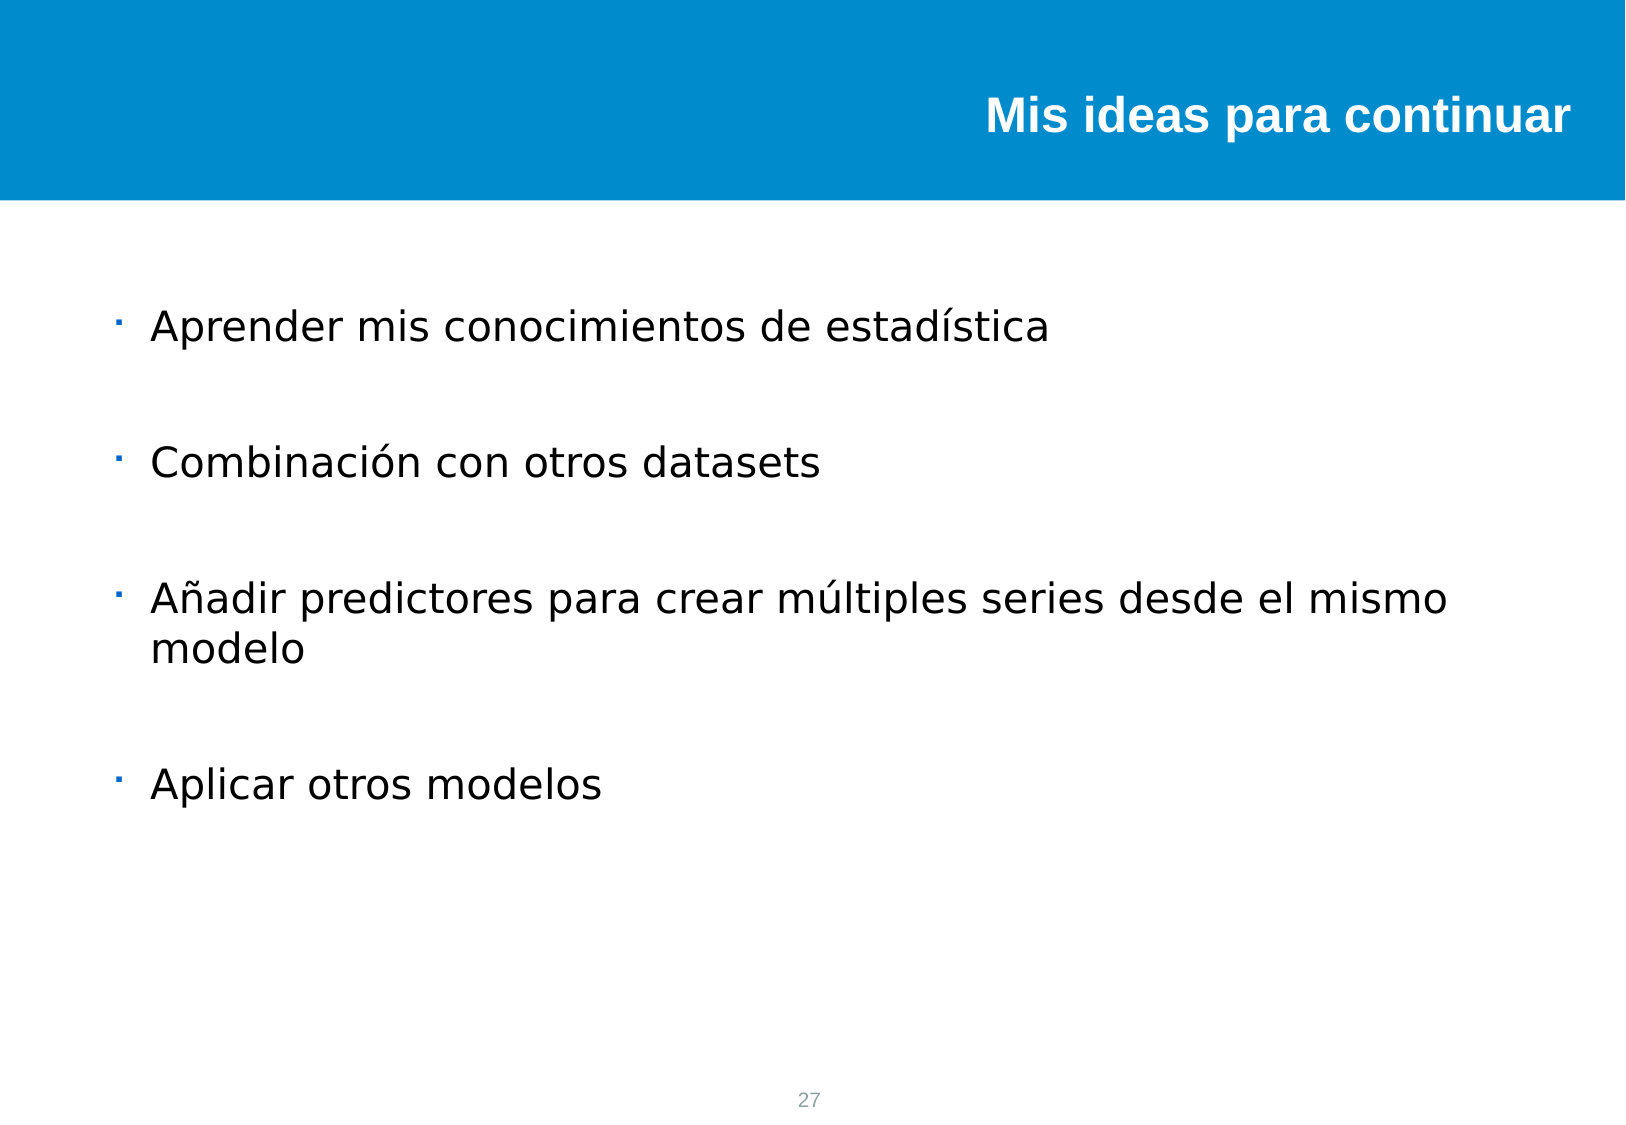

Mis ideas para continuar
Aprender mis conocimientos de estadística

Combinación con otros datasets

Añadir predictores para crear múltiples series desde el mismo modelo

Aplicar otros modelos